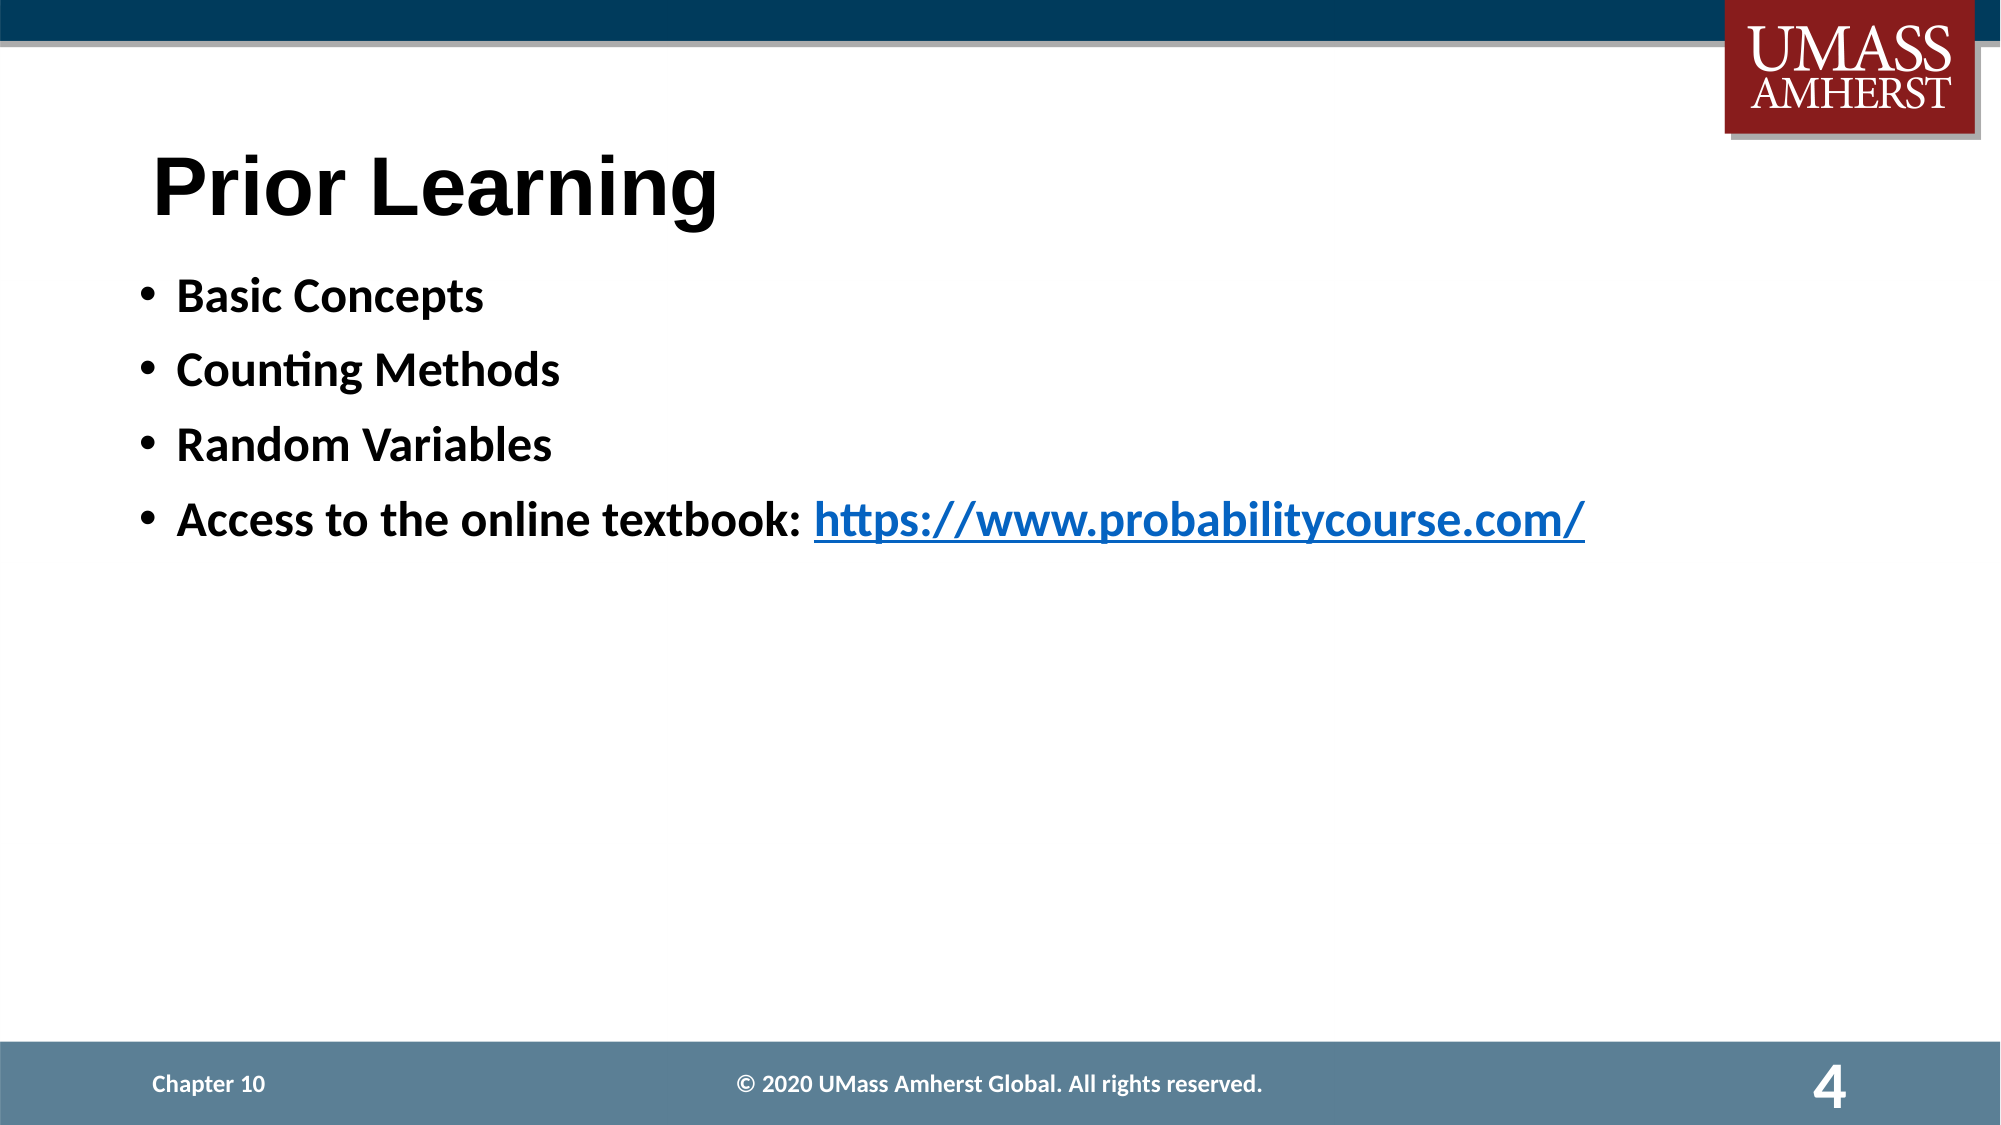

# Prior Learning
Basic Concepts
Counting Methods
Random Variables
Access to the online textbook: https://www.probabilitycourse.com/
Chapter 10
© 2020 UMass Amherst Global. All rights reserved.
4